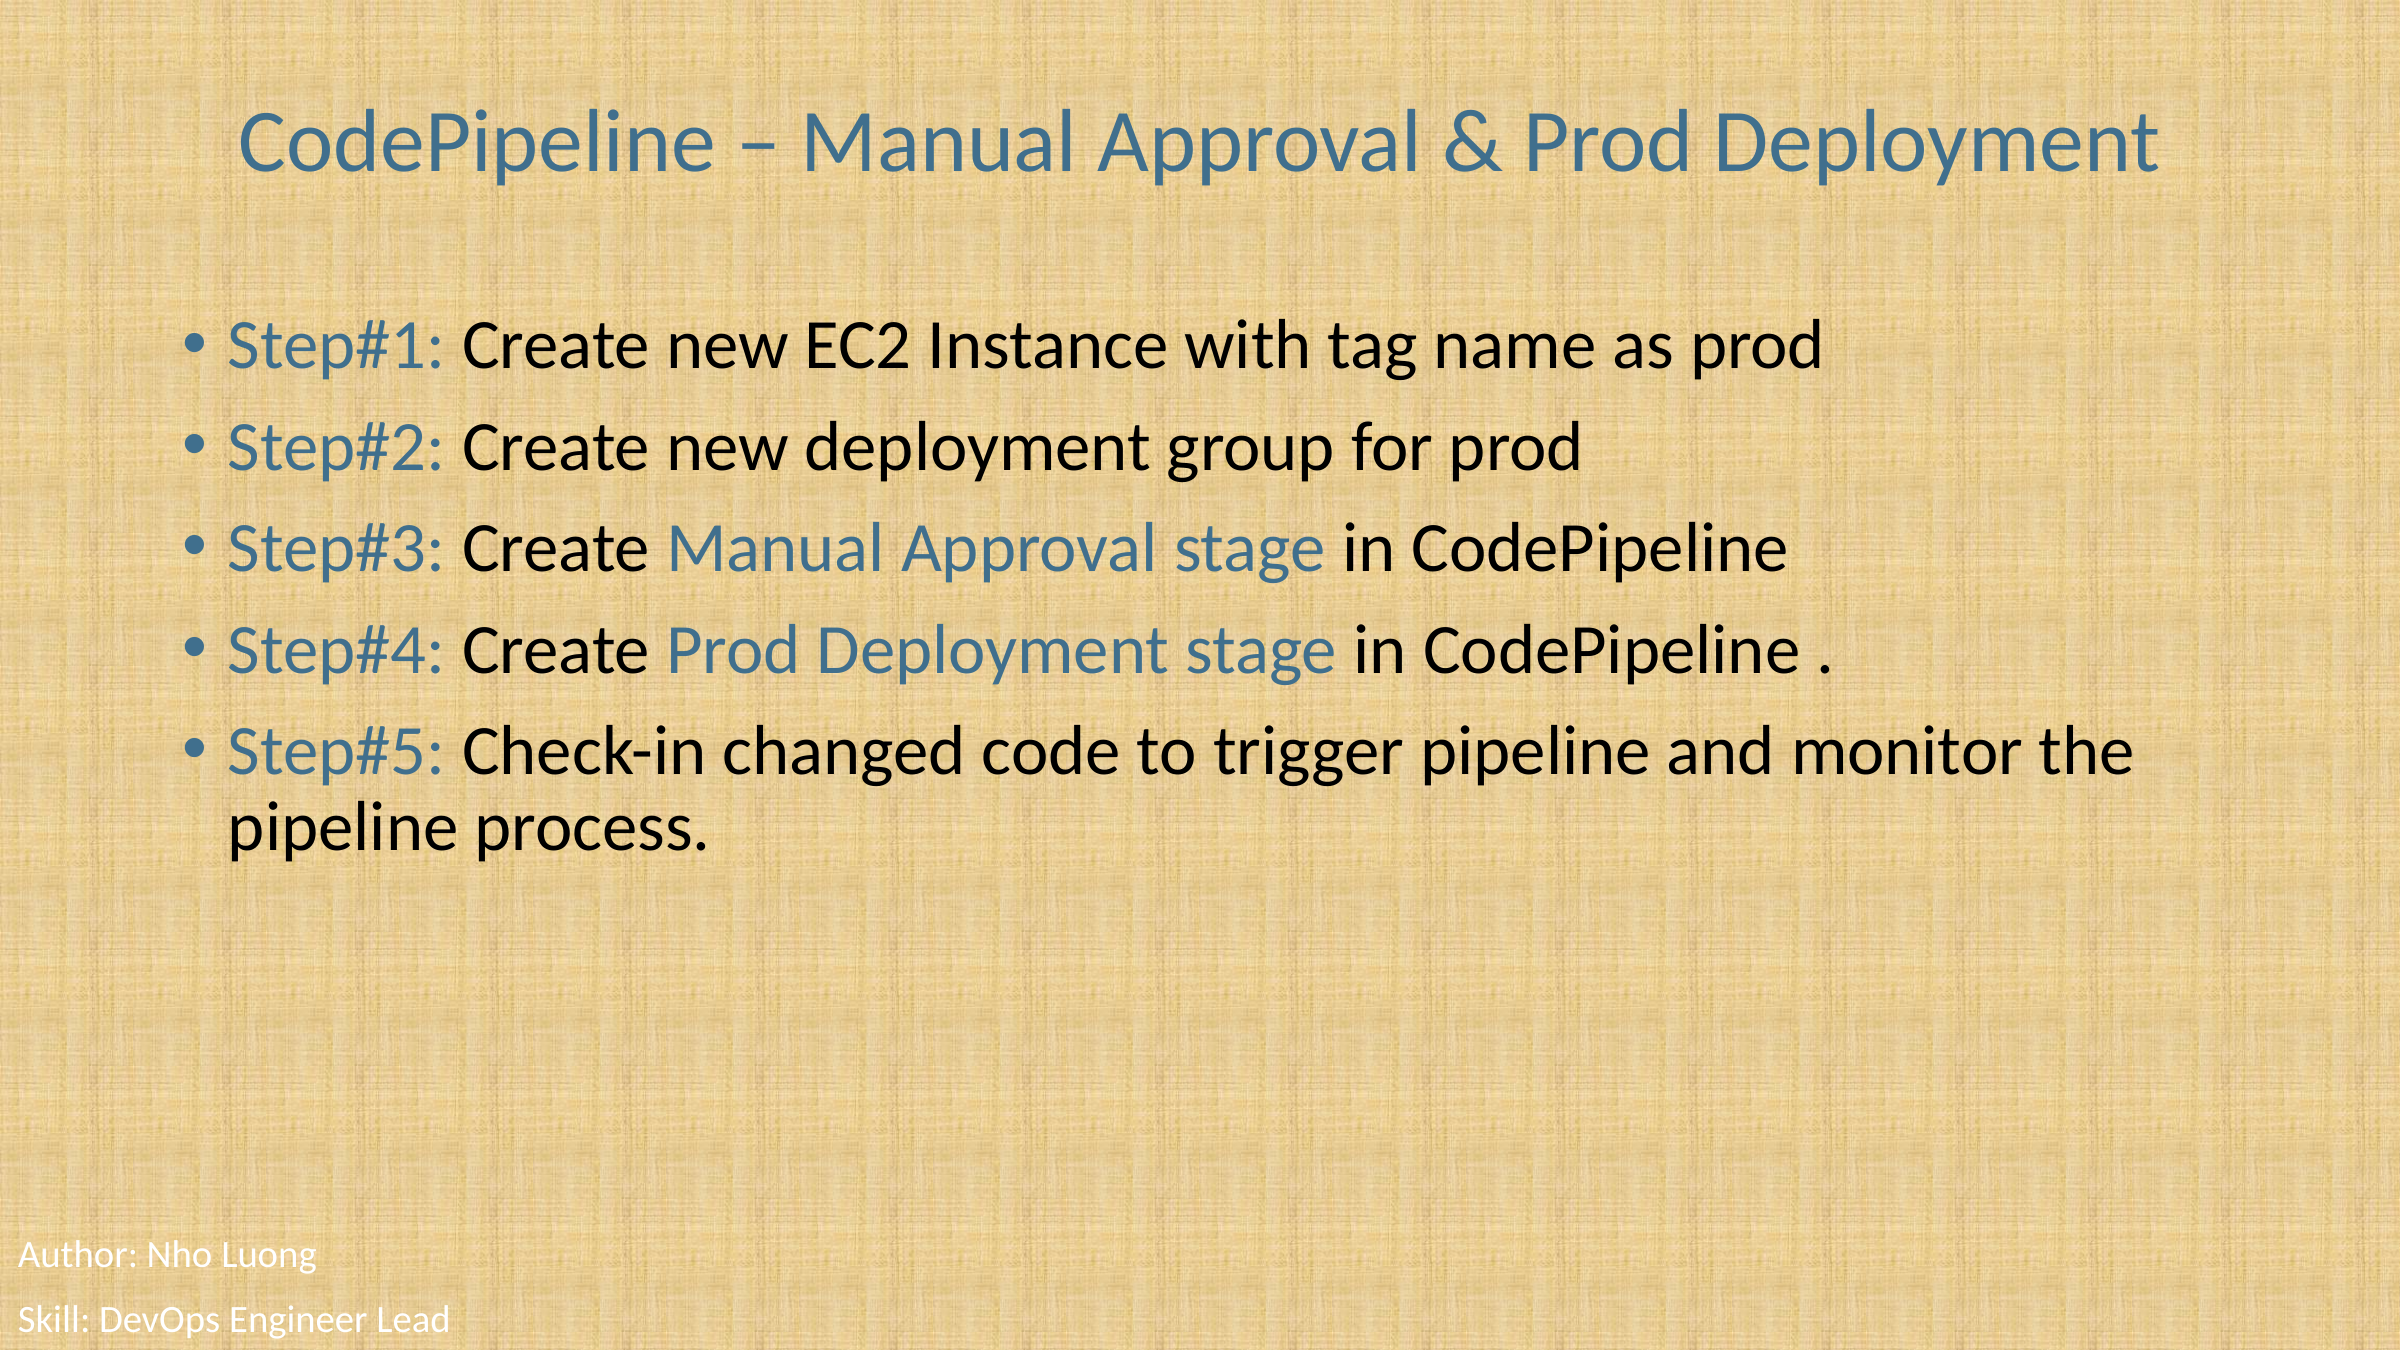

# CodePipeline – Manual Approval & Prod Deployment
Step#1: Create new EC2 Instance with tag name as prod
Step#2: Create new deployment group for prod
Step#3: Create Manual Approval stage in CodePipeline
Step#4: Create Prod Deployment stage in CodePipeline .
Step#5: Check-in changed code to trigger pipeline and monitor the pipeline process.
Author: Nho Luong
Skill: DevOps Engineer Lead